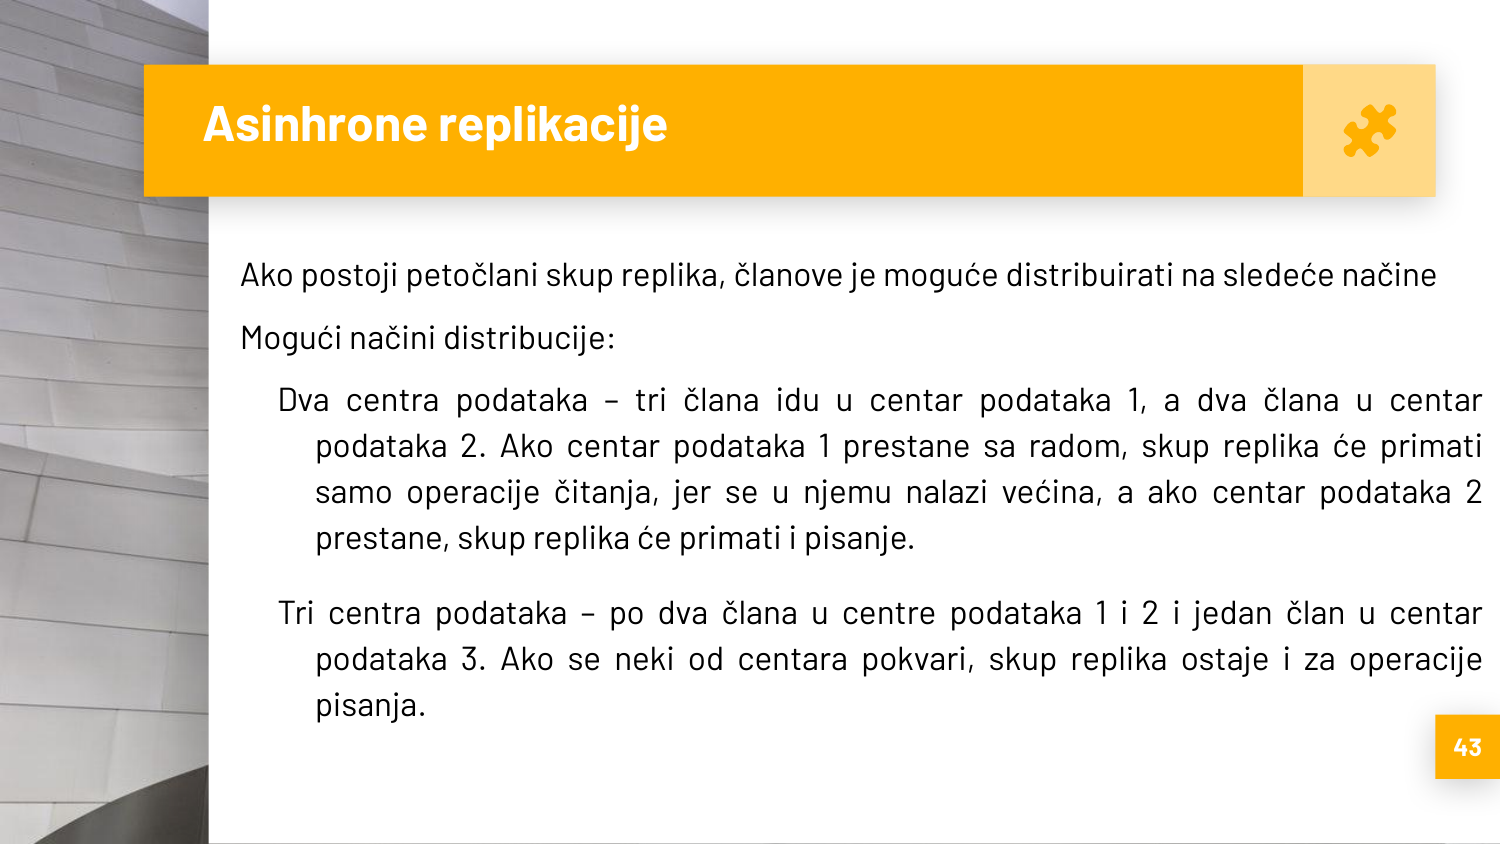

Asinhrone replikacije

Ako postoji petočlani skup replika, članove je moguće distribuirati na sledeće načine
Mogući načini distribucije:
Dva centra podataka – tri člana idu u centar podataka 1, a dva člana u centar podataka 2. Ako centar podataka 1 prestane sa radom, skup replika će primati samo operacije čitanja, jer se u njemu nalazi većina, a ako centar podataka 2 prestane, skup replika će primati i pisanje.
Tri centra podataka – po dva člana u centre podataka 1 i 2 i jedan član u centar podataka 3. Ako se neki od centara pokvari, skup replika ostaje i za operacije pisanja.
43